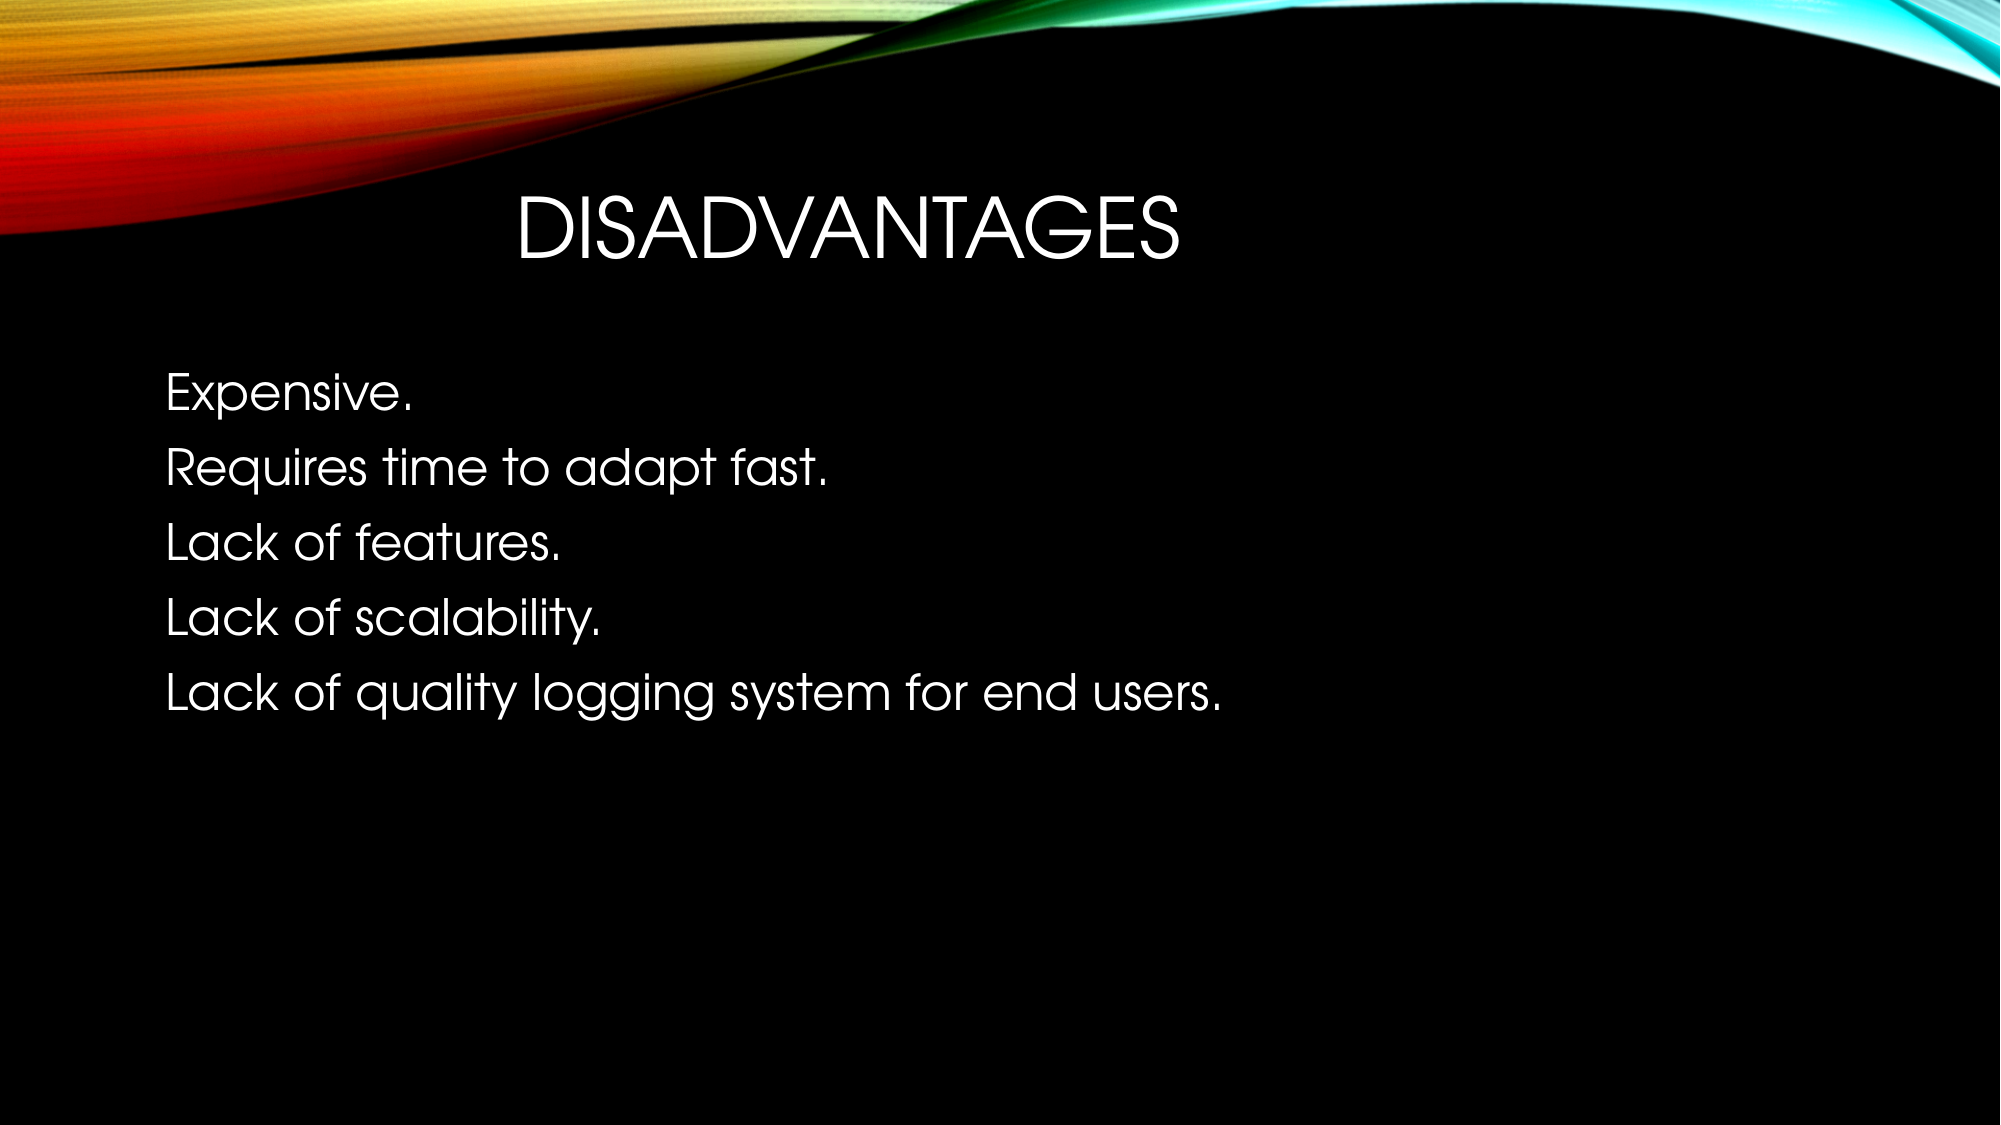

# DISADVANTAGES
Expensive.
Requires time to adapt fast.
Lack of features.
Lack of scalability.
Lack of quality logging system for end users.